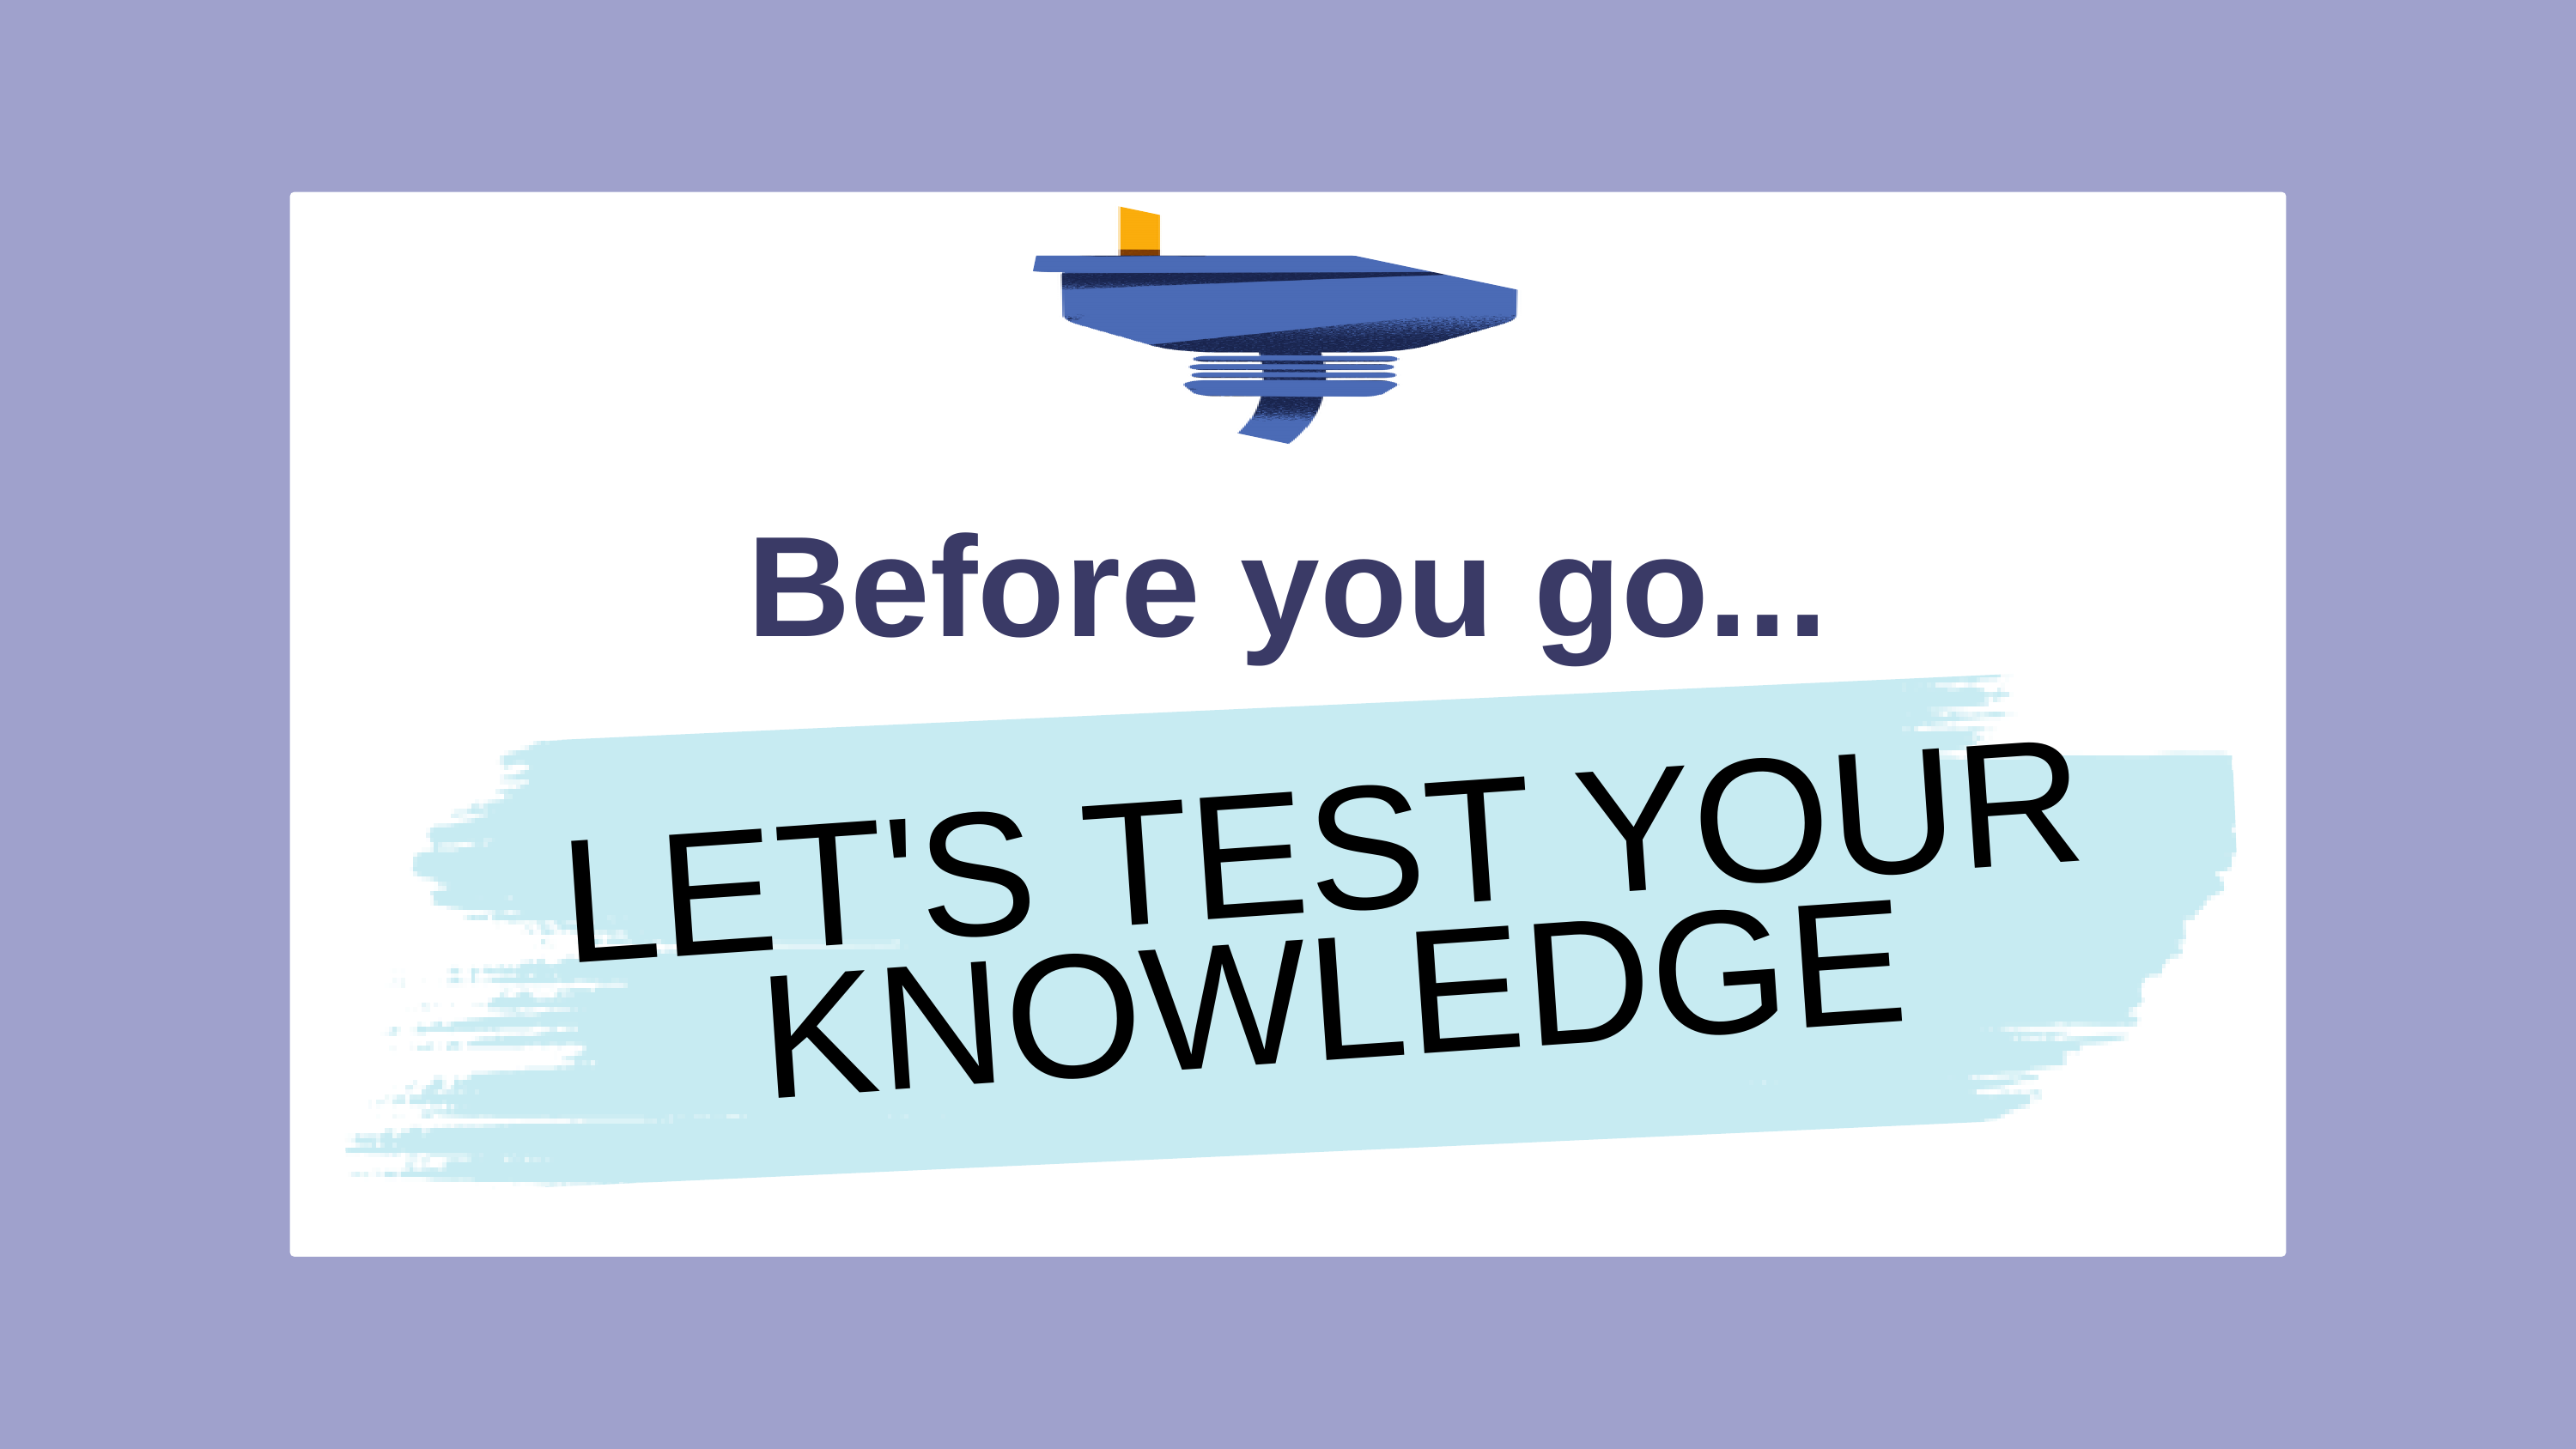

Before you go...

LET'S TEST YOUR KNOWLEDGE